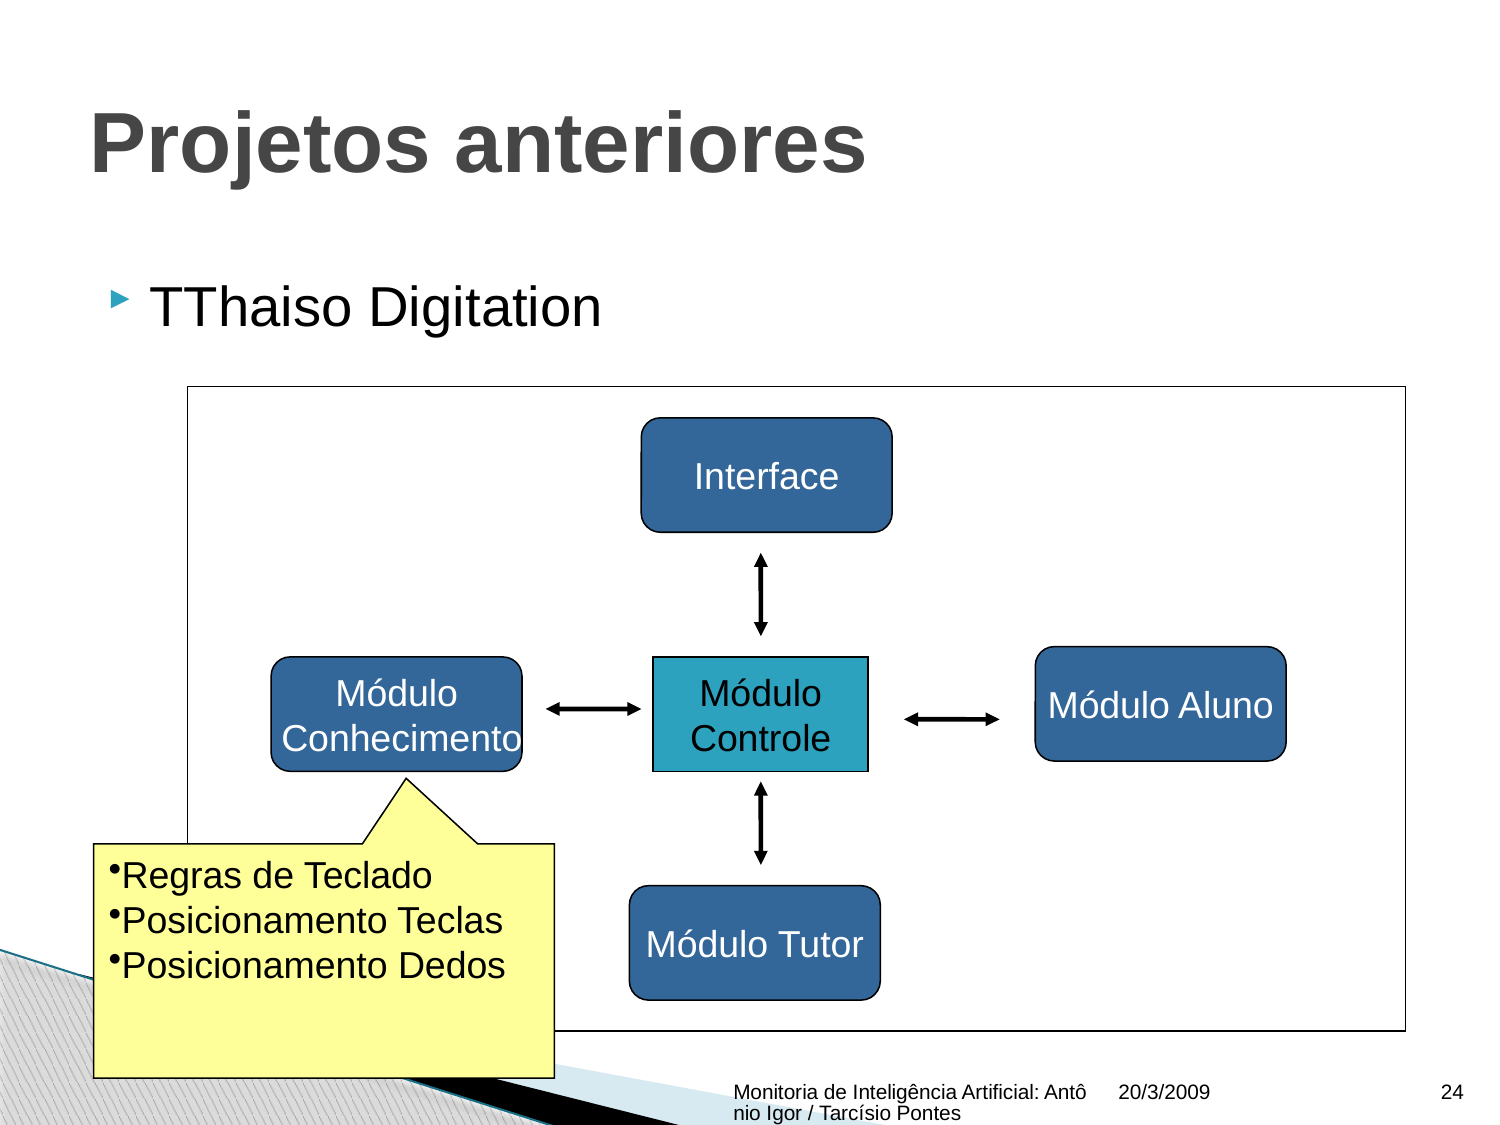

# Projetos anteriores
TThaiso Digitation

Interface

Módulo Aluno
Módulo
 Conhecimento
Módulo
Controle

Módulo Tutor
Regras de Teclado
Posicionamento Teclas
Posicionamento Dedos
Monitoria de Inteligência Artificial: Antônio Igor / Tarcísio Pontes
20/3/2009
24